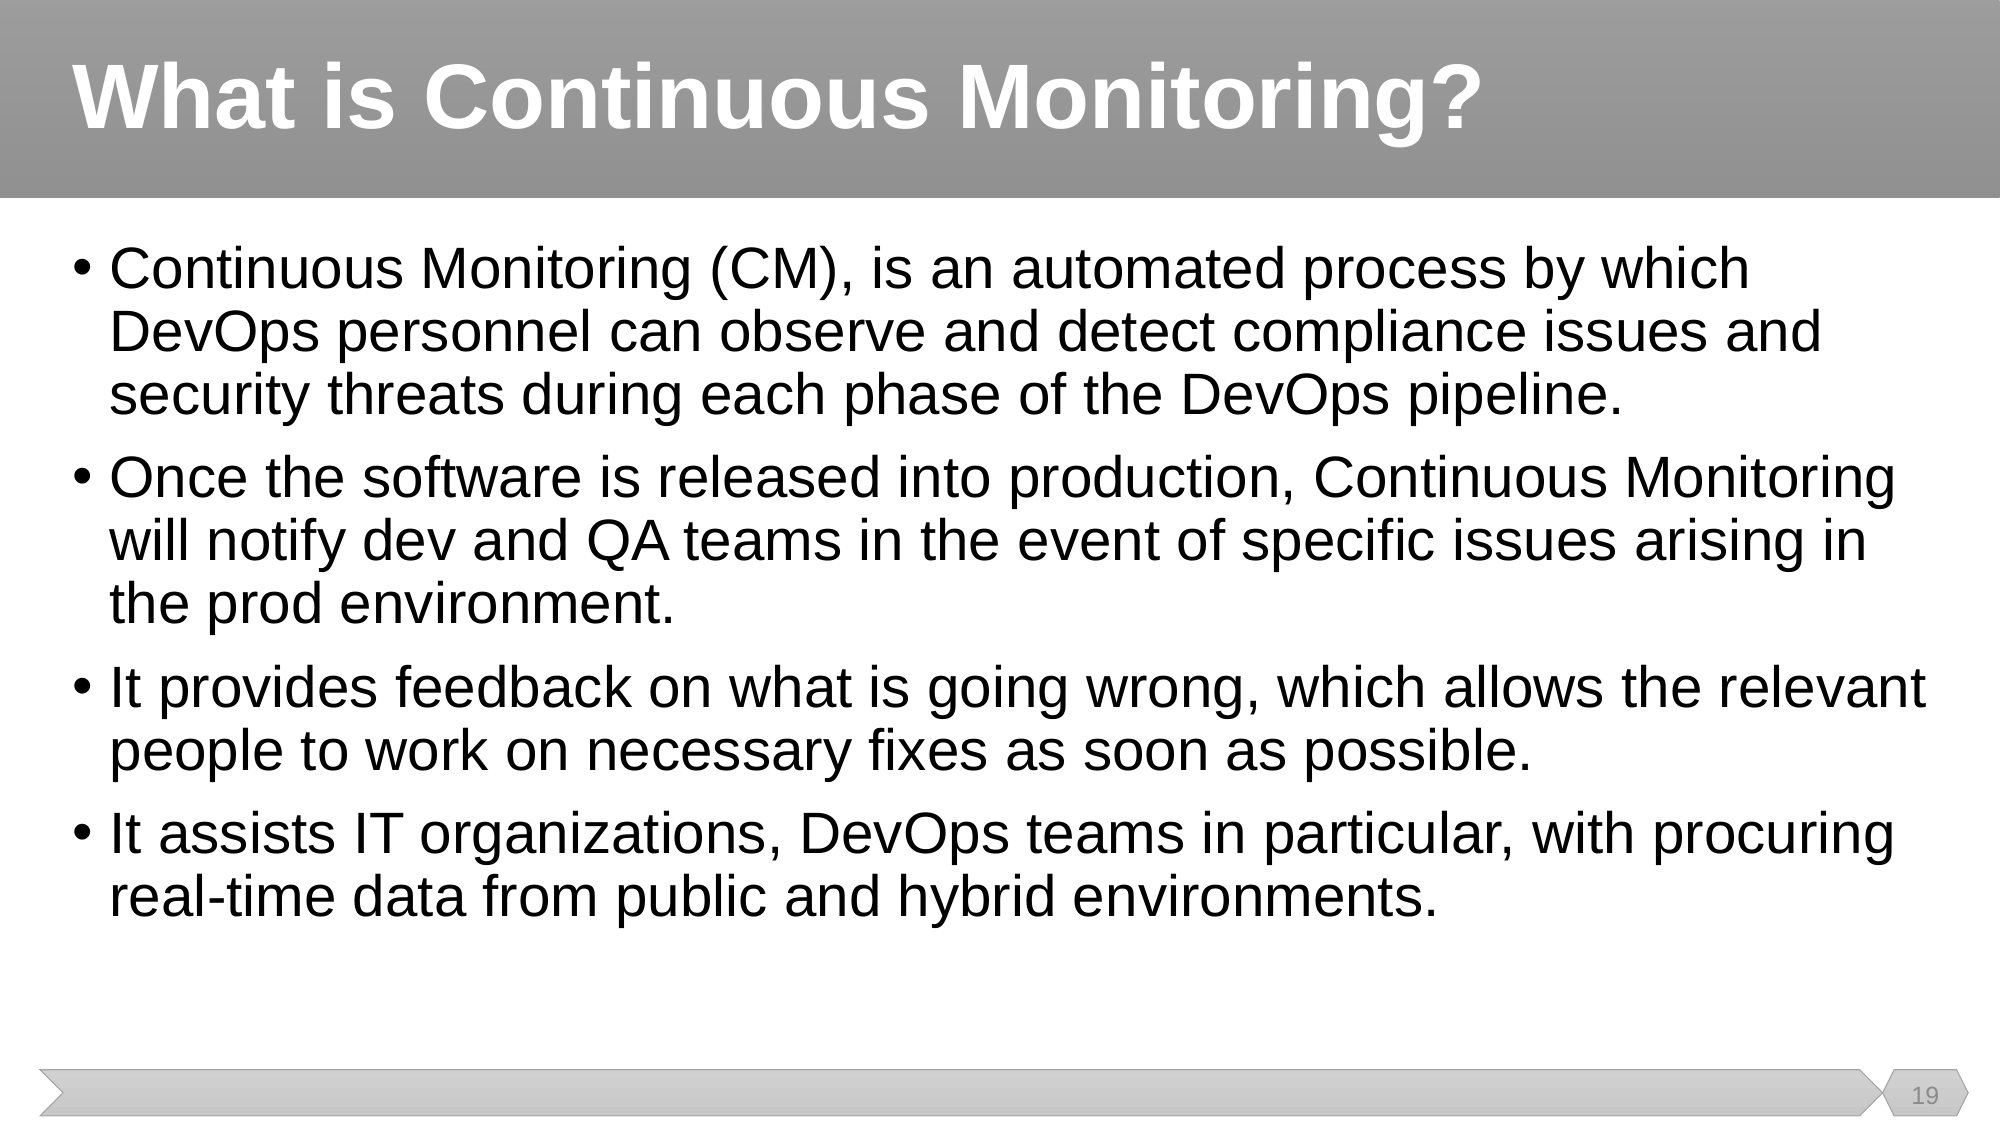

# What is Continuous Monitoring?
Continuous Monitoring (CM), is an automated process by which DevOps personnel can observe and detect compliance issues and security threats during each phase of the DevOps pipeline.
Once the software is released into production, Continuous Monitoring will notify dev and QA teams in the event of specific issues arising in the prod environment.
It provides feedback on what is going wrong, which allows the relevant people to work on necessary fixes as soon as possible.
It assists IT organizations, DevOps teams in particular, with procuring real-time data from public and hybrid environments.
19